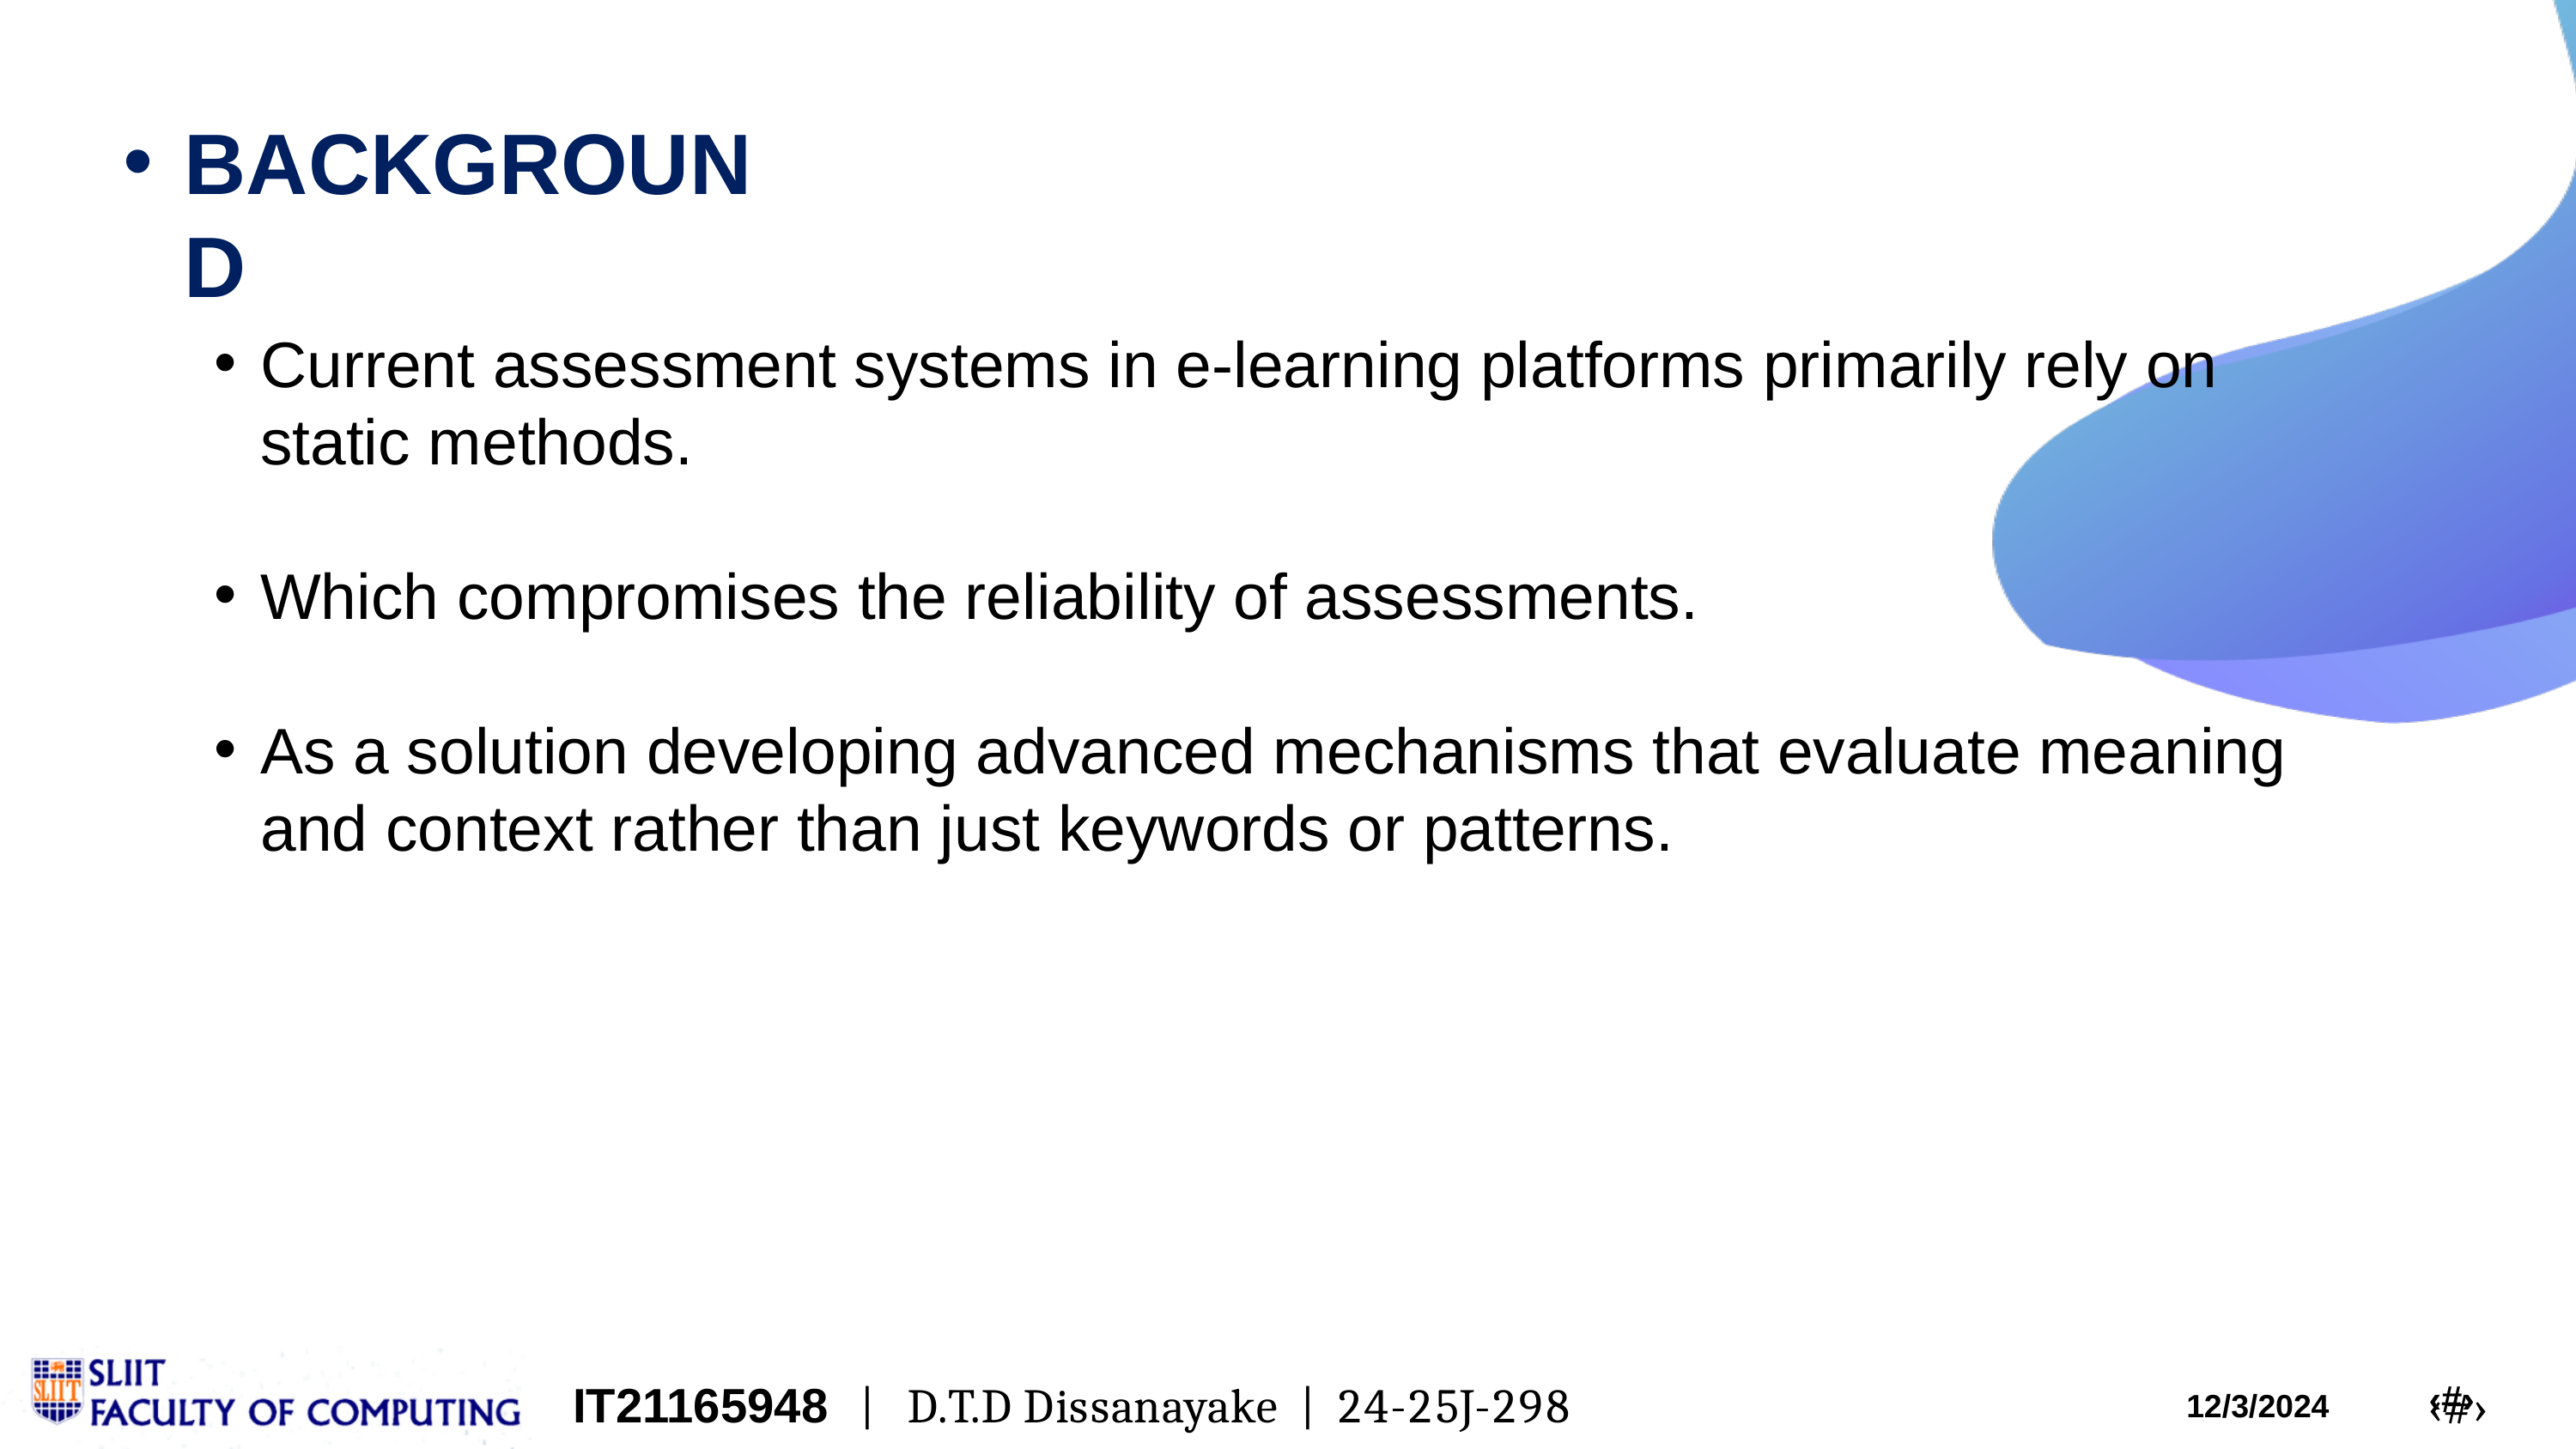

BACKGROUND
Current assessment systems in e-learning platforms primarily rely on static methods.

Which compromises the reliability of assessments.

As a solution developing advanced mechanisms that evaluate meaning and context rather than just keywords or patterns.

IT21165948   |   D.T.D Dissanayake  |  24-25J-298
‹#›
‹#›
12/3/2024